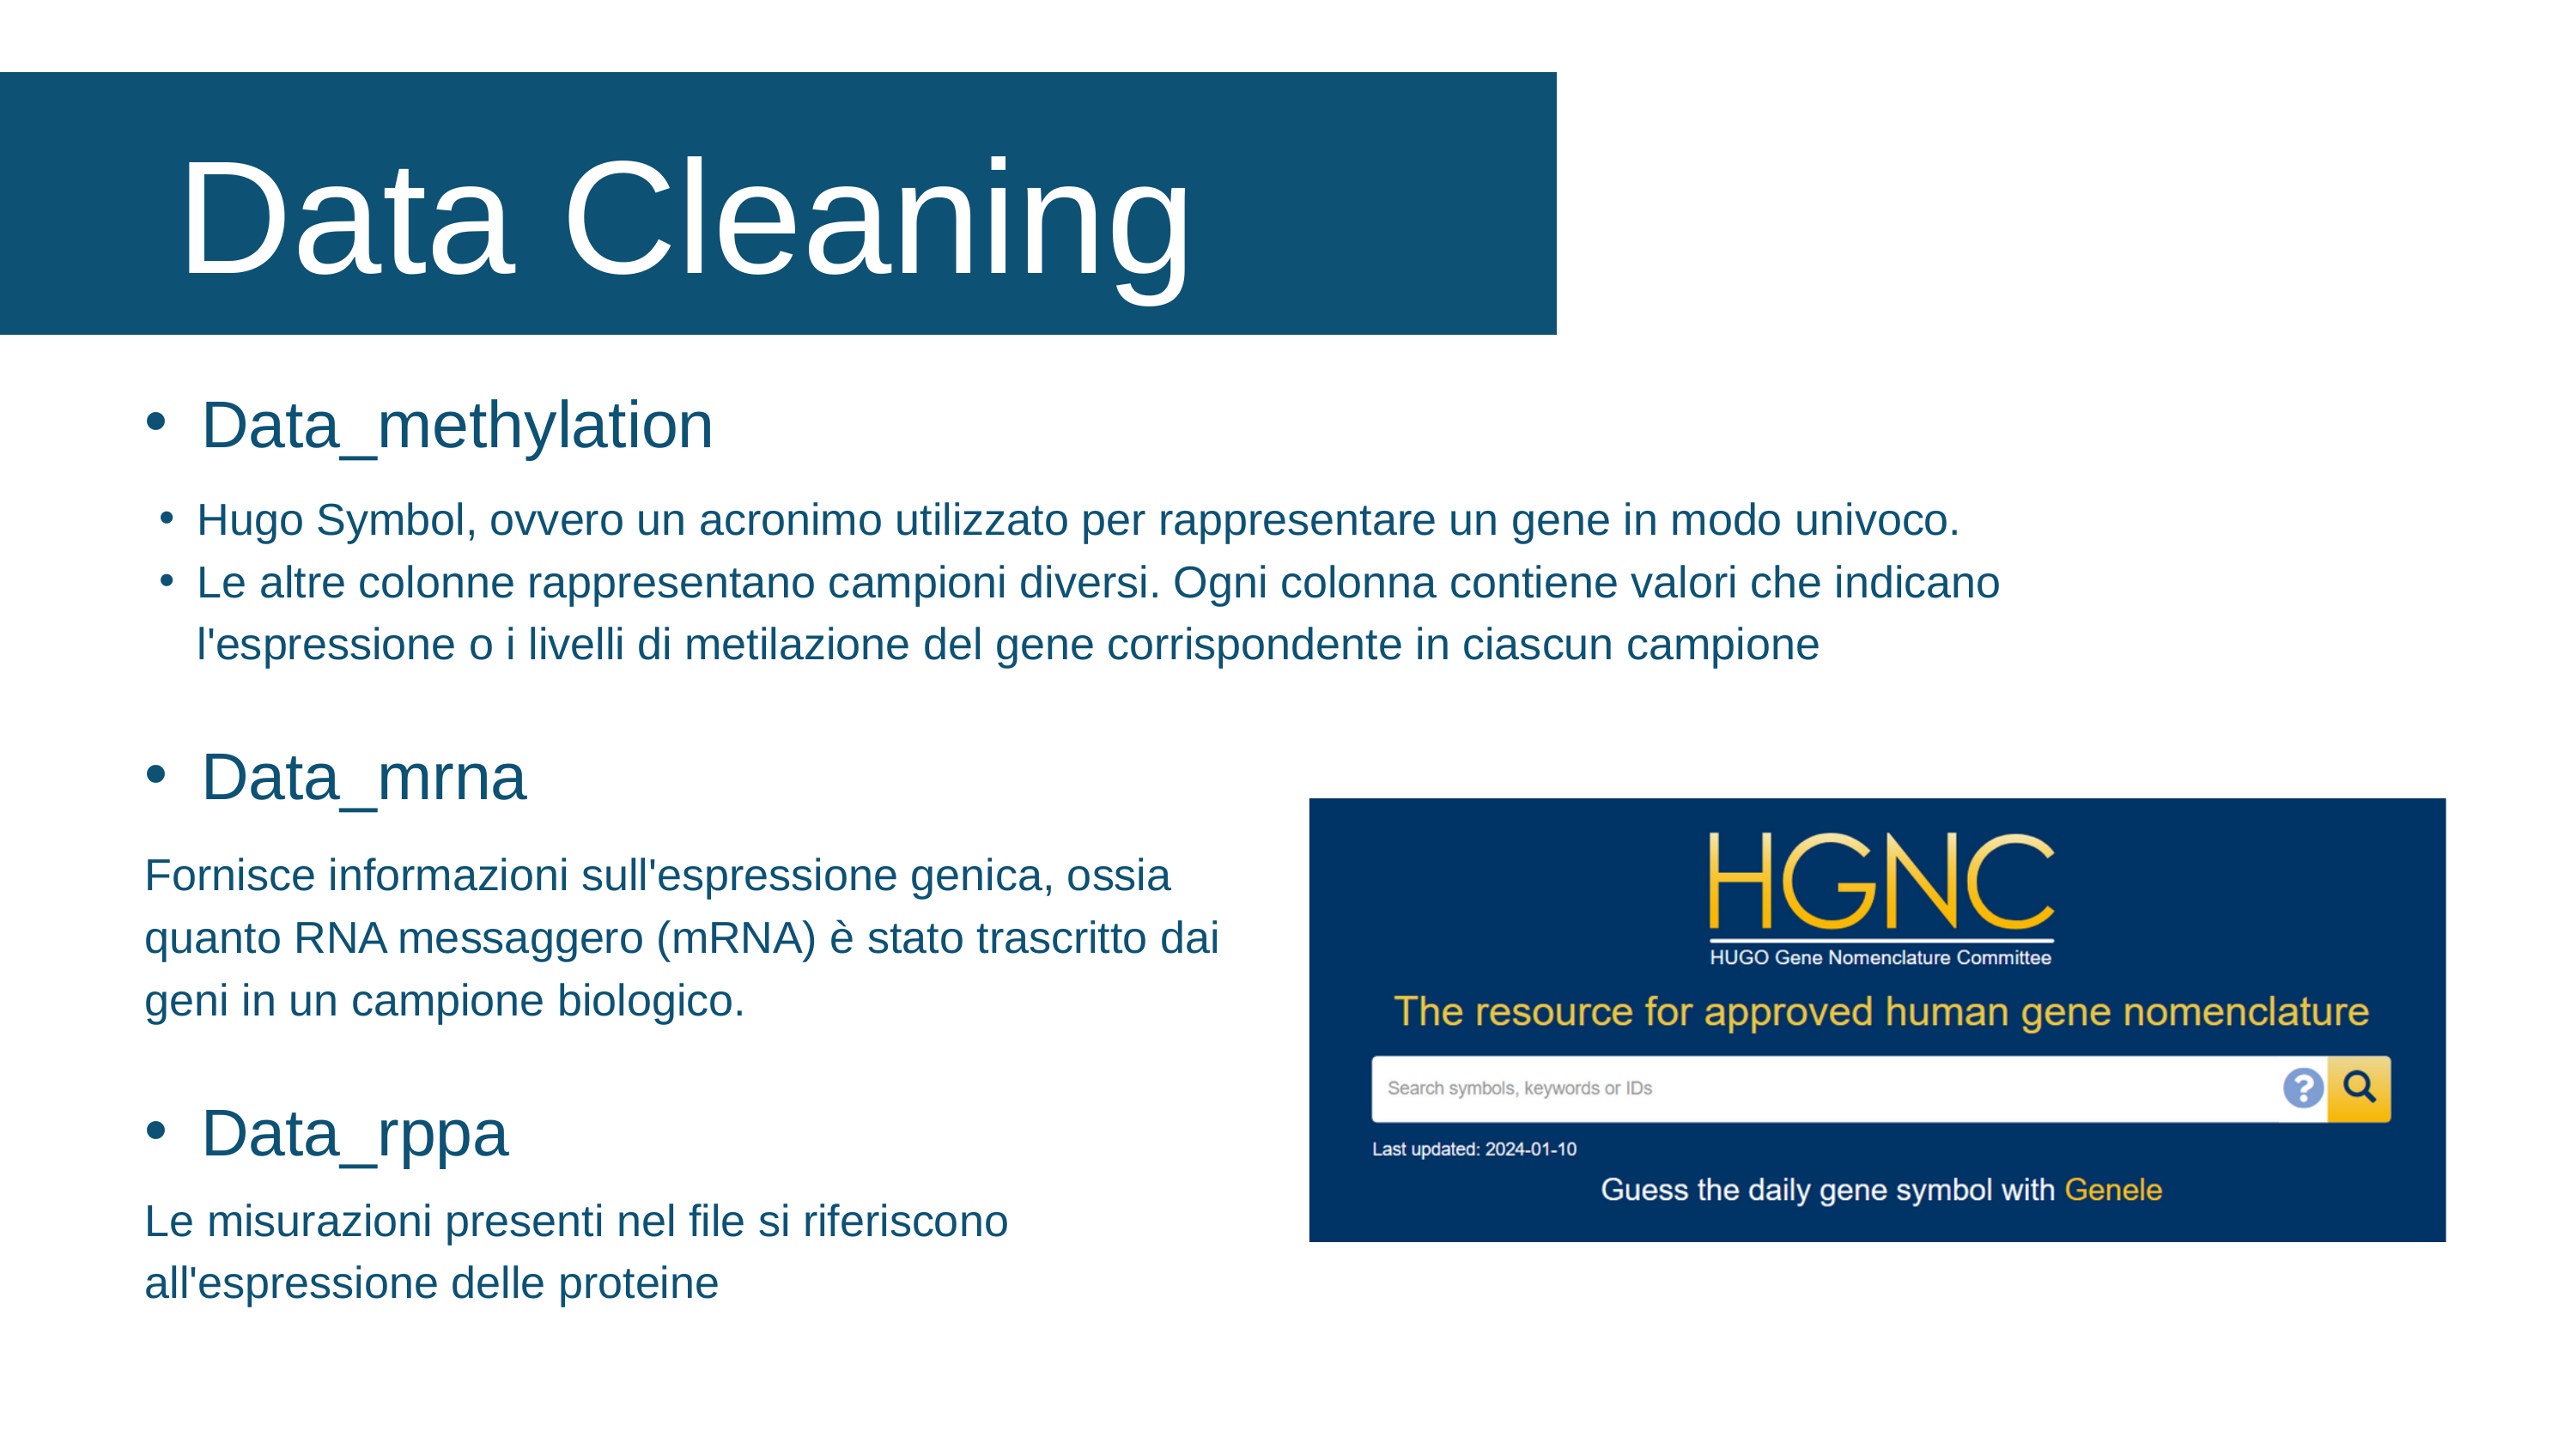

Data Cleaning
Data_methylation
Hugo Symbol, ovvero un acronimo utilizzato per rappresentare un gene in modo univoco.
Le altre colonne rappresentano campioni diversi. Ogni colonna contiene valori che indicano l'espressione o i livelli di metilazione del gene corrispondente in ciascun campione
Data_mrna

Fornisce informazioni sull'espressione genica, ossia quanto RNA messaggero (mRNA) è stato trascritto dai geni in un campione biologico.
Data_rppa
Le misurazioni presenti nel file si riferiscono all'espressione delle proteine